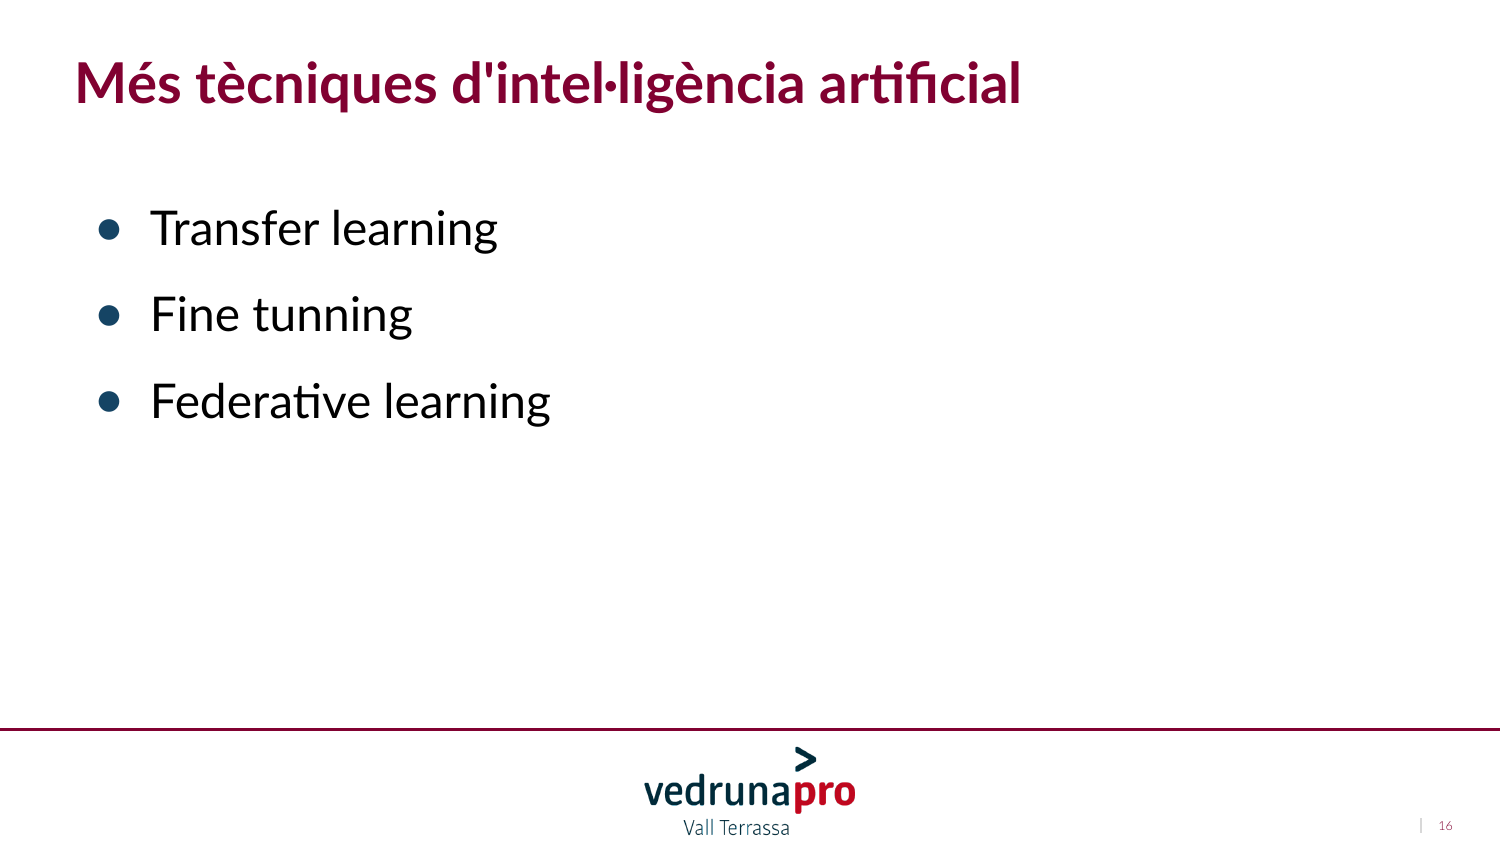

Més tècniques d'intel·ligència artificial
Transfer learning
Fine tunning
Federative learning